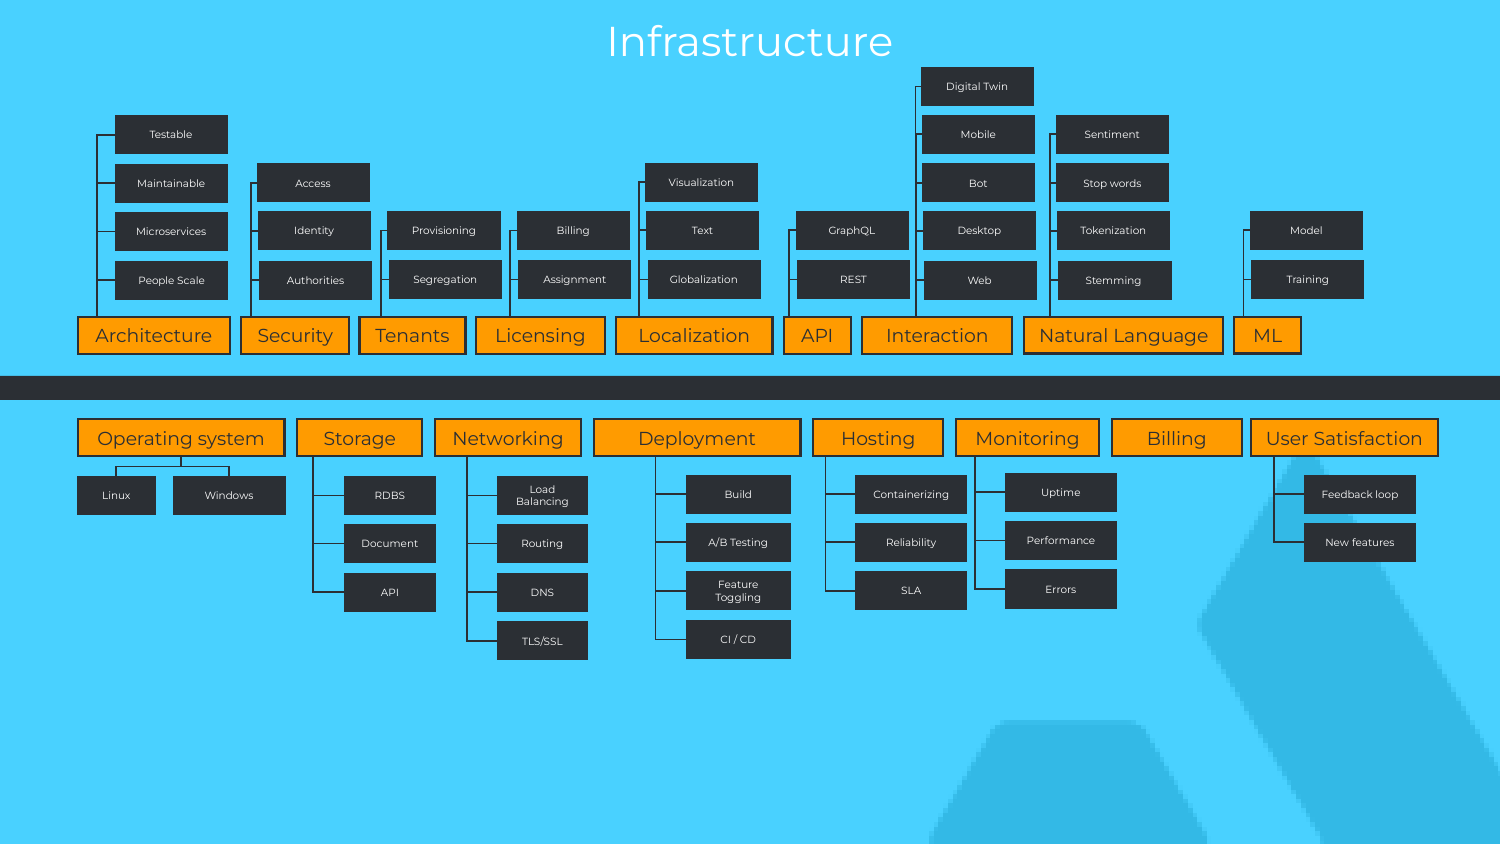

Infrastructure
Digital Twin
Mobile
Sentiment
Testable
Visualization
Access
Bot
Stop words
Maintainable
Text
GraphQL
Model
Provisioning
Billing
Identity
Desktop
Tokenization
Microservices
Globalization
REST
Training
Segregation
Assignment
People Scale
Authorities
Web
Stemming
Natural Language
ML
Interaction
API
Security
Tenants
Licensing
Localization
Architecture

User Satisfaction
Billing
Monitoring
Hosting
Deployment
Operating system
Storage
Networking
Uptime
Build
Containerizing
Feedback loop
Windows
RDBS
Load Balancing
Linux
Performance
A/B Testing
Reliability
New features
Document
Routing
Errors
Feature Toggling
SLA
API
DNS
CI / CD
TLS/SSL